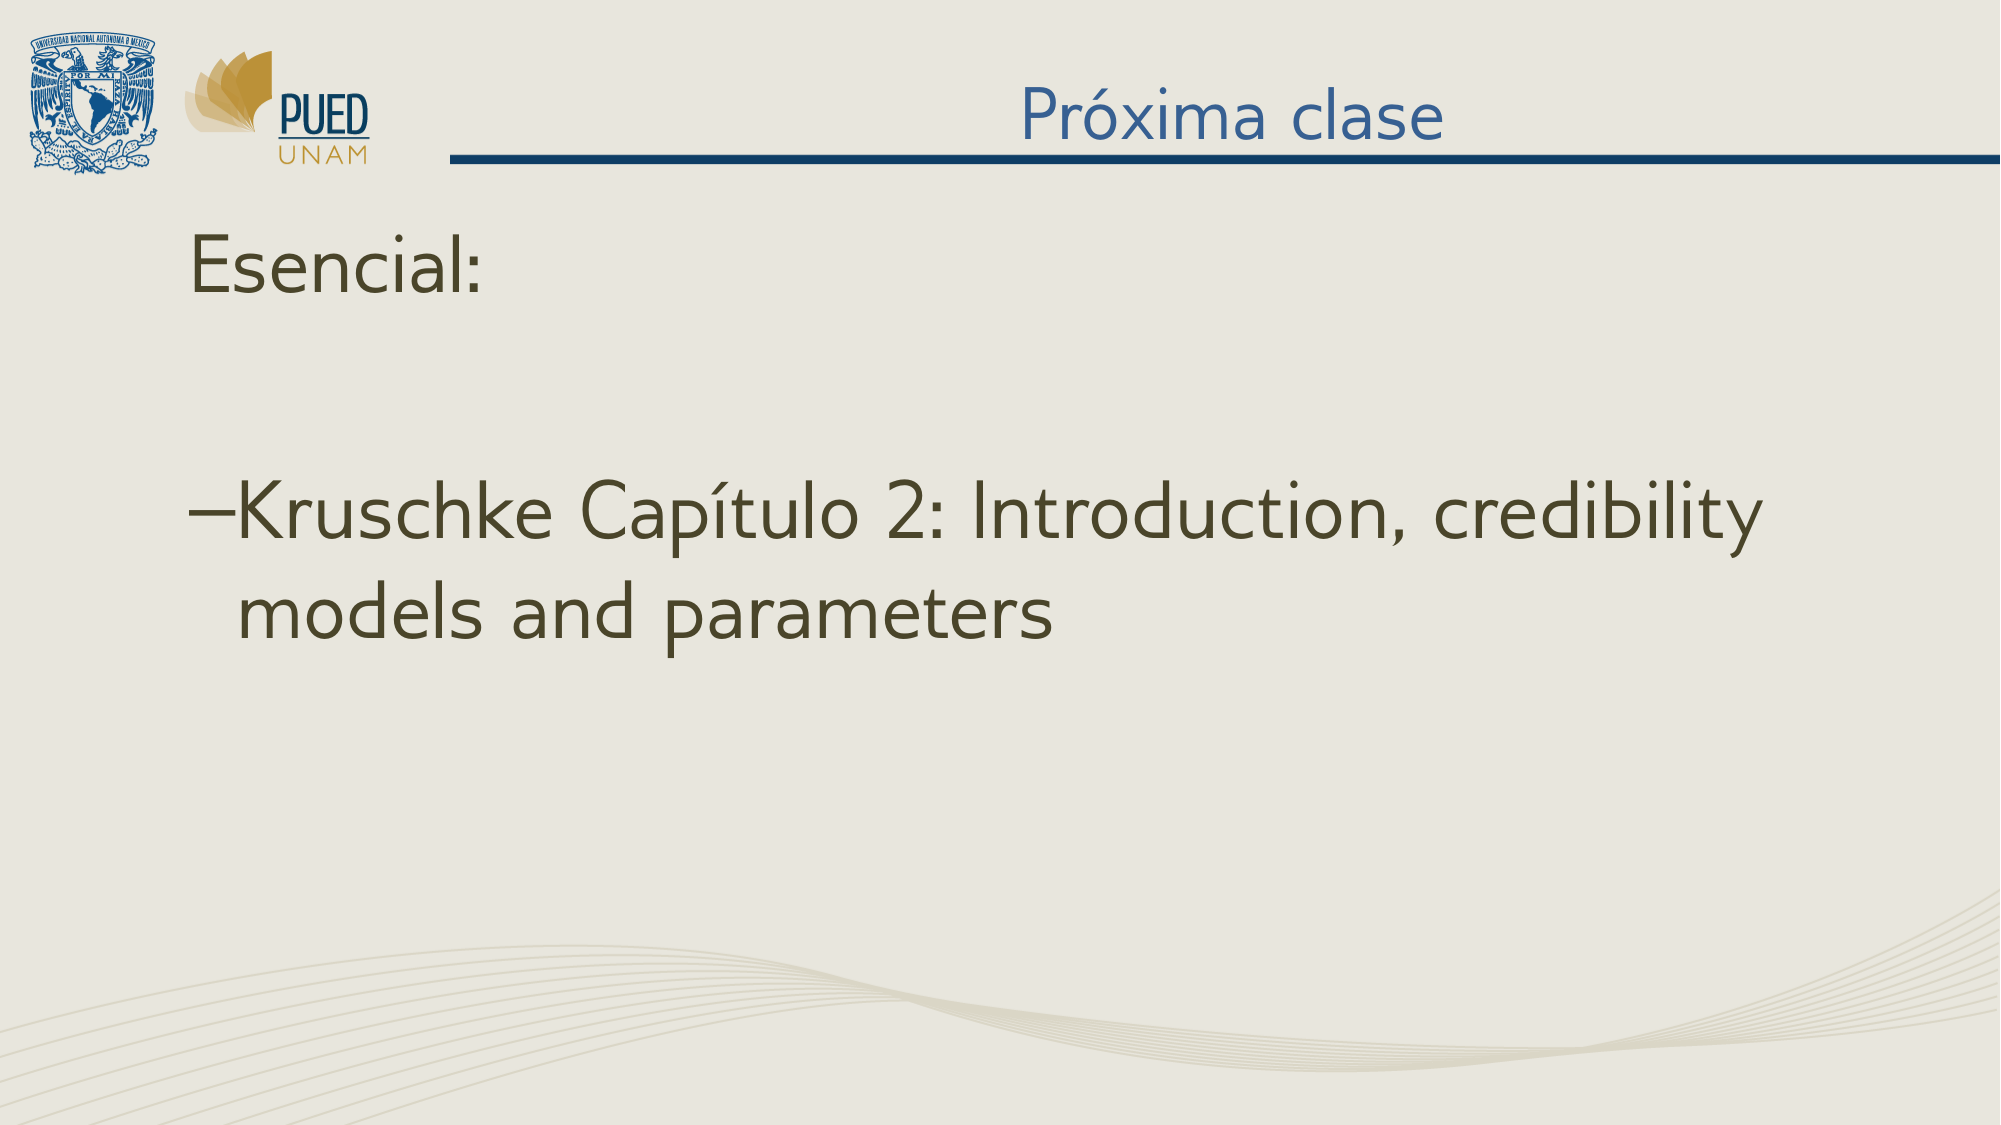

# Próxima clase
Esencial:

Kruschke Capítulo 2: Introduction, credibility models and parameters